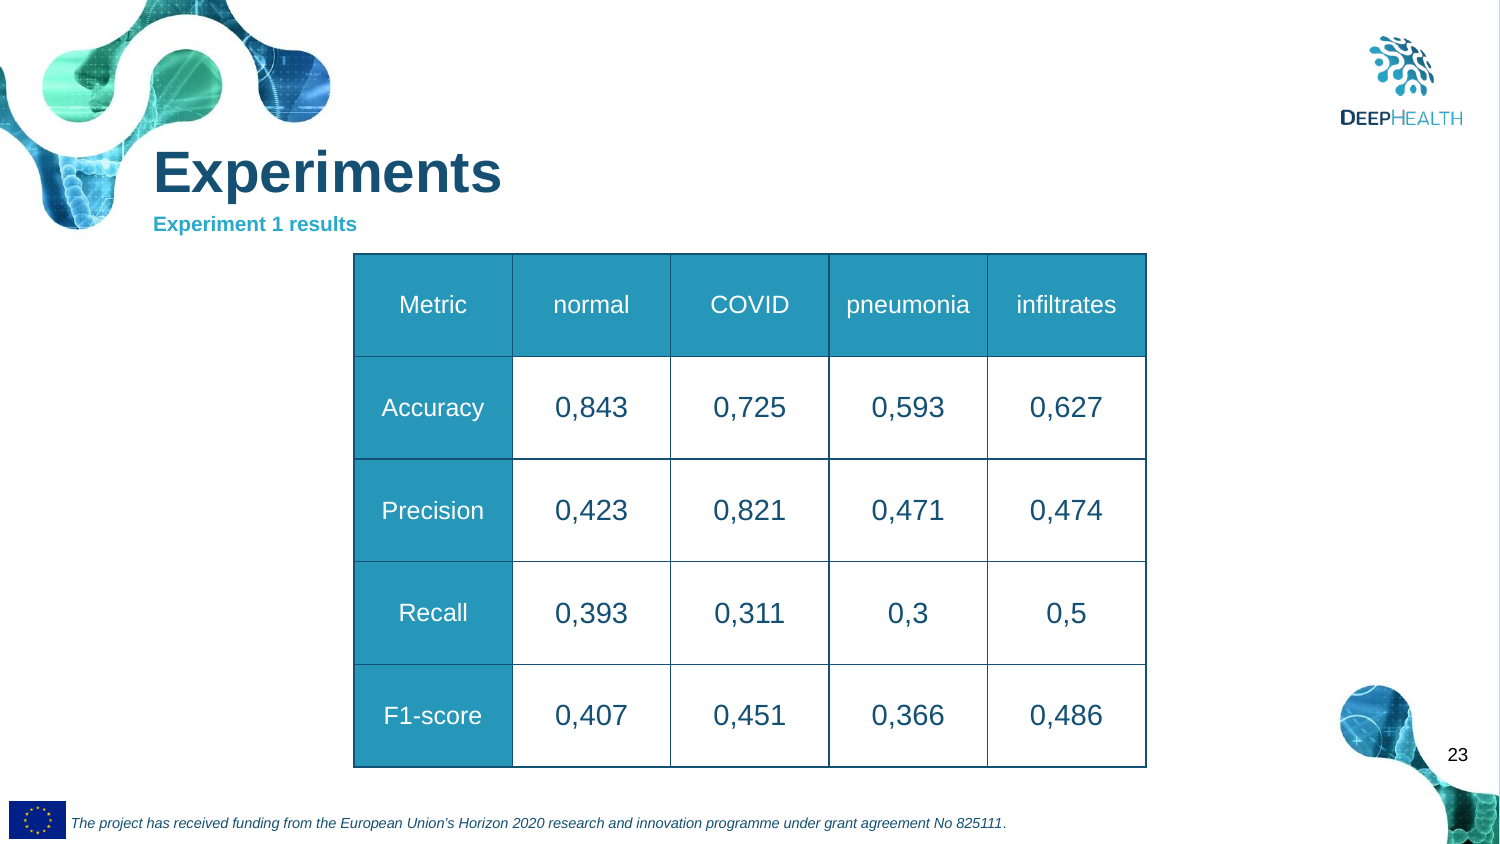

Experiments
Experiment 1 results
| Metric | normal | COVID | pneumonia | infiltrates |
| --- | --- | --- | --- | --- |
| Accuracy | 0,843 | 0,725 | 0,593 | 0,627 |
| Precision | 0,423 | 0,821 | 0,471 | 0,474 |
| Recall | 0,393 | 0,311 | 0,3 | 0,5 |
| F1-score | 0,407 | 0,451 | 0,366 | 0,486 |